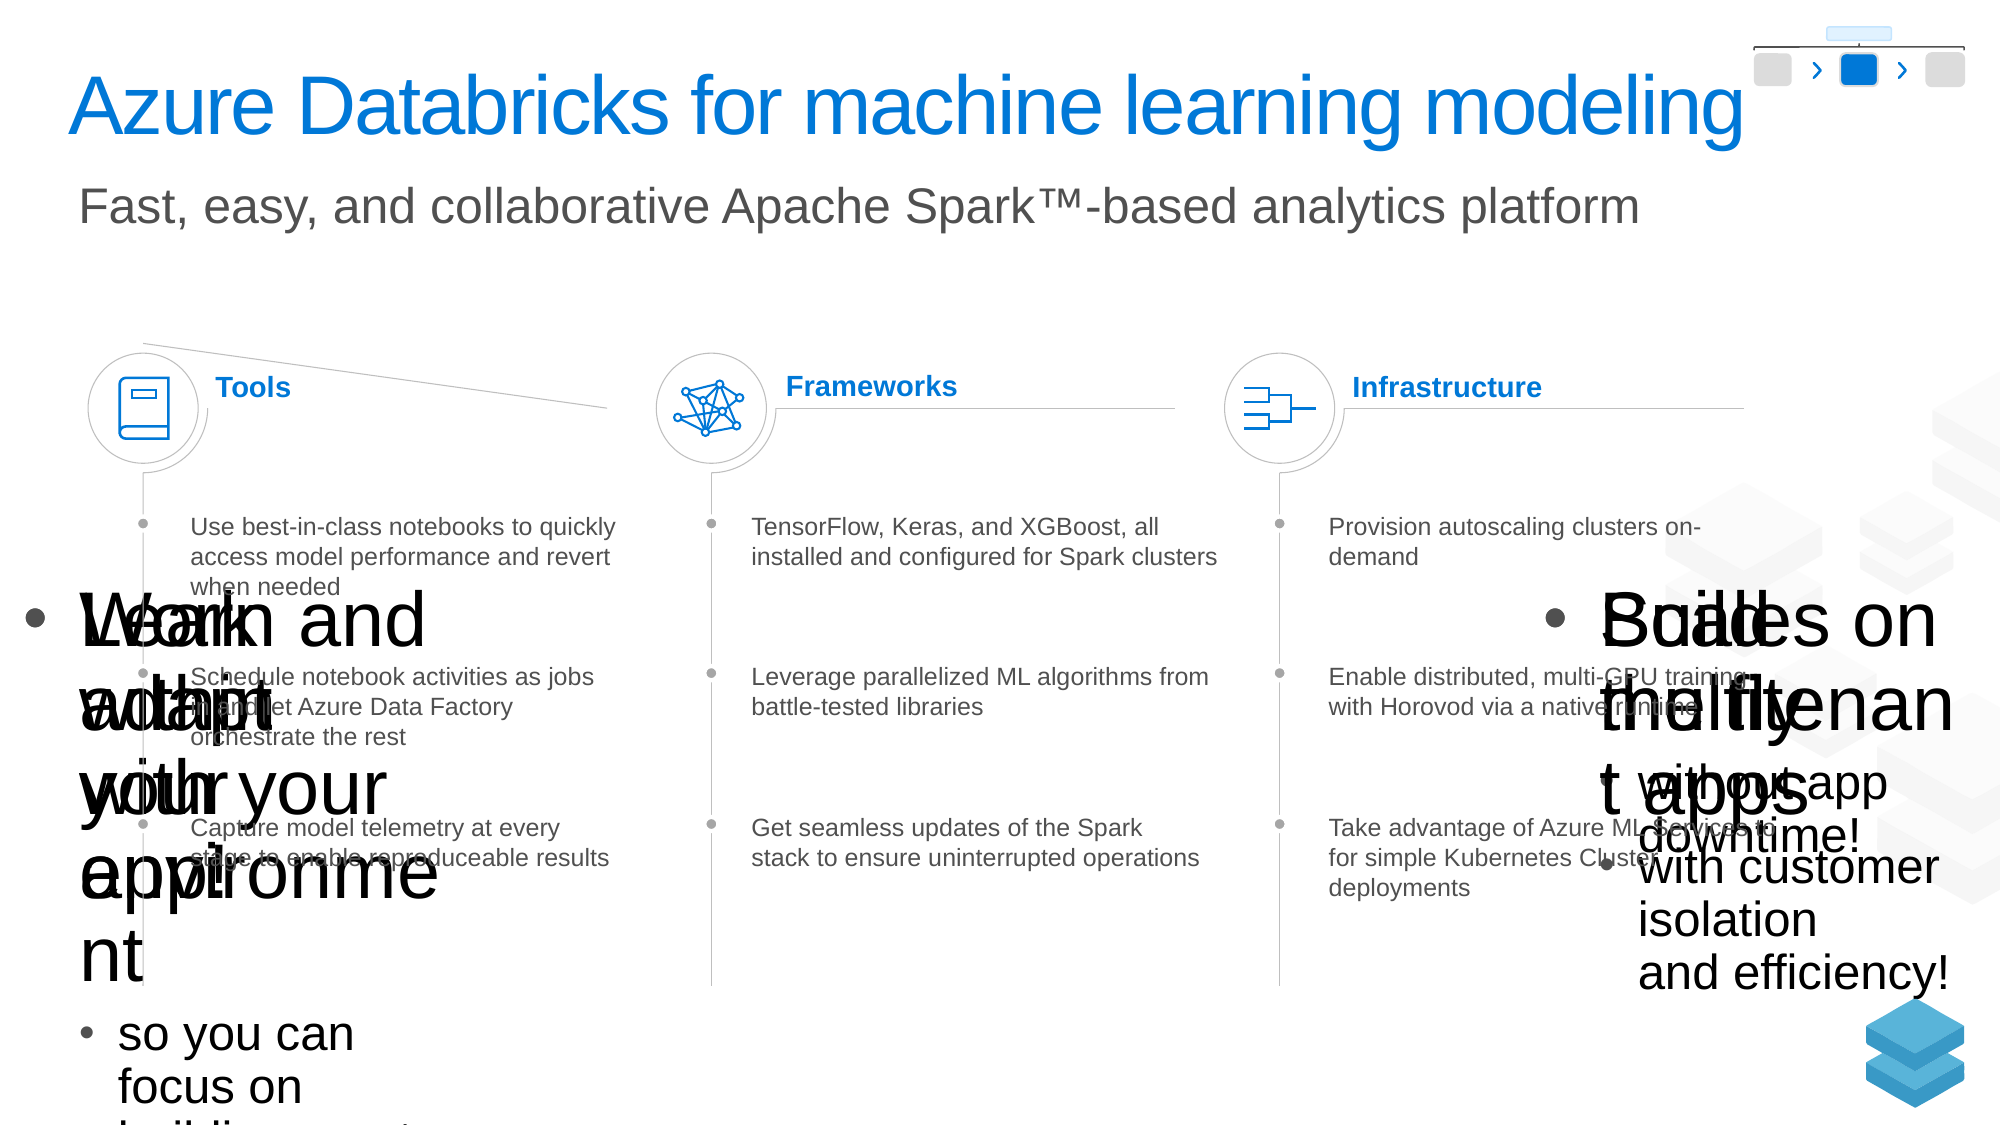

# Azure Databricks for machine learning modeling
Fast, easy, and collaborative Apache Spark™-based analytics platform

Frameworks
Tools
Infrastructure

Use best-in-class notebooks to quickly access model performance and revert when needed
TensorFlow, Keras, and XGBoost, all installed and configured for Spark clusters
Provision autoscaling clusters on-demand

Learn and adapt
with your app!

Work within
your environment
so you can focus on
building great apps!
Scales on the fly
without app downtime!
Build multitenant apps
with customer isolation
and efficiency!
Schedule notebook activities as jobs in and let Azure Data Factory orchestrate the rest
Leverage parallelized ML algorithms from battle-tested libraries
Enable distributed, multi-GPU training with Horovod via a native runtime

Capture model telemetry at every stage to enable reproduceable results
Get seamless updates of the Spark stack to ensure uninterrupted operations
Take advantage of Azure ML Services to for simple Kubernetes Cluster deployments